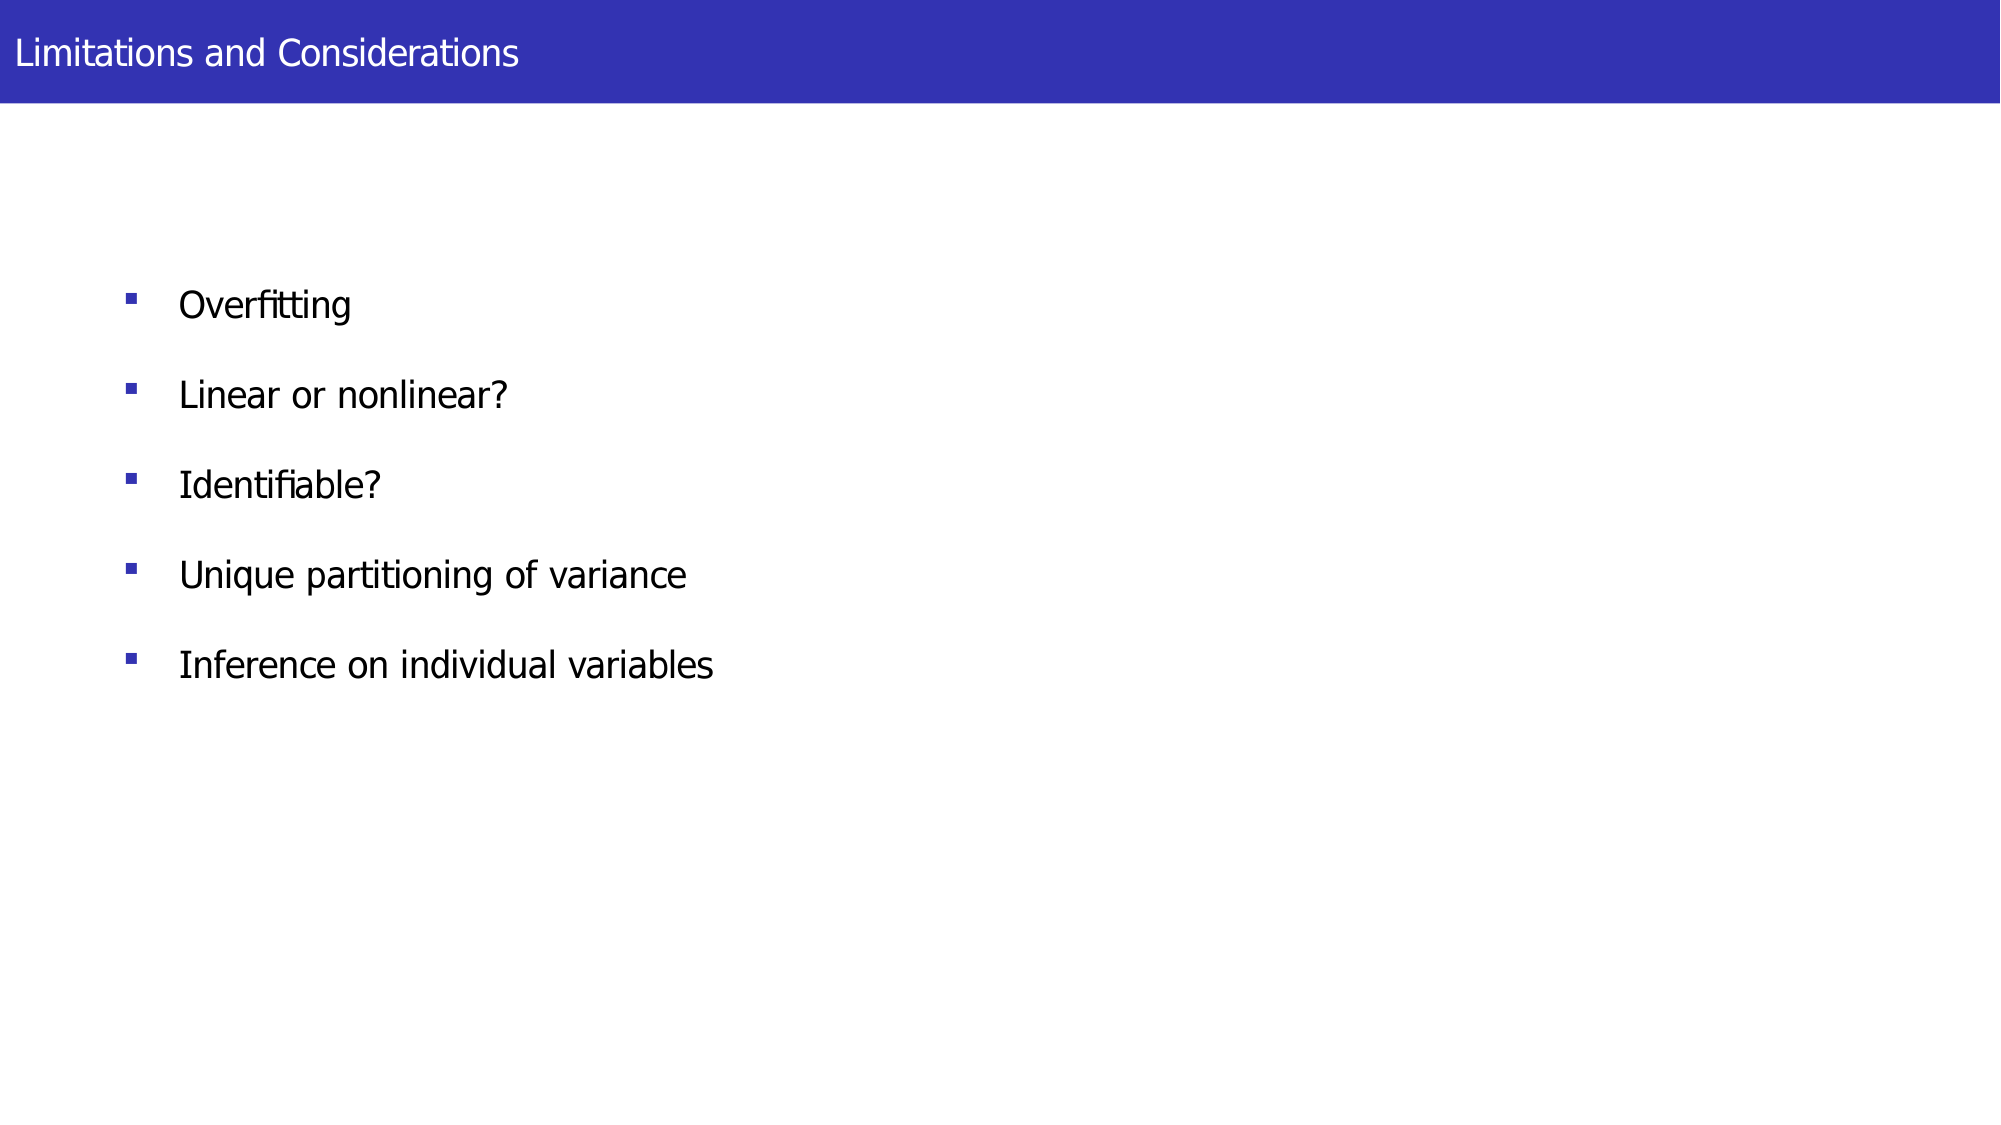

Limitations and Considerations
Overfitting

Linear or nonlinear?

Identifiable?

Unique partitioning of variance

Inference on individual variables